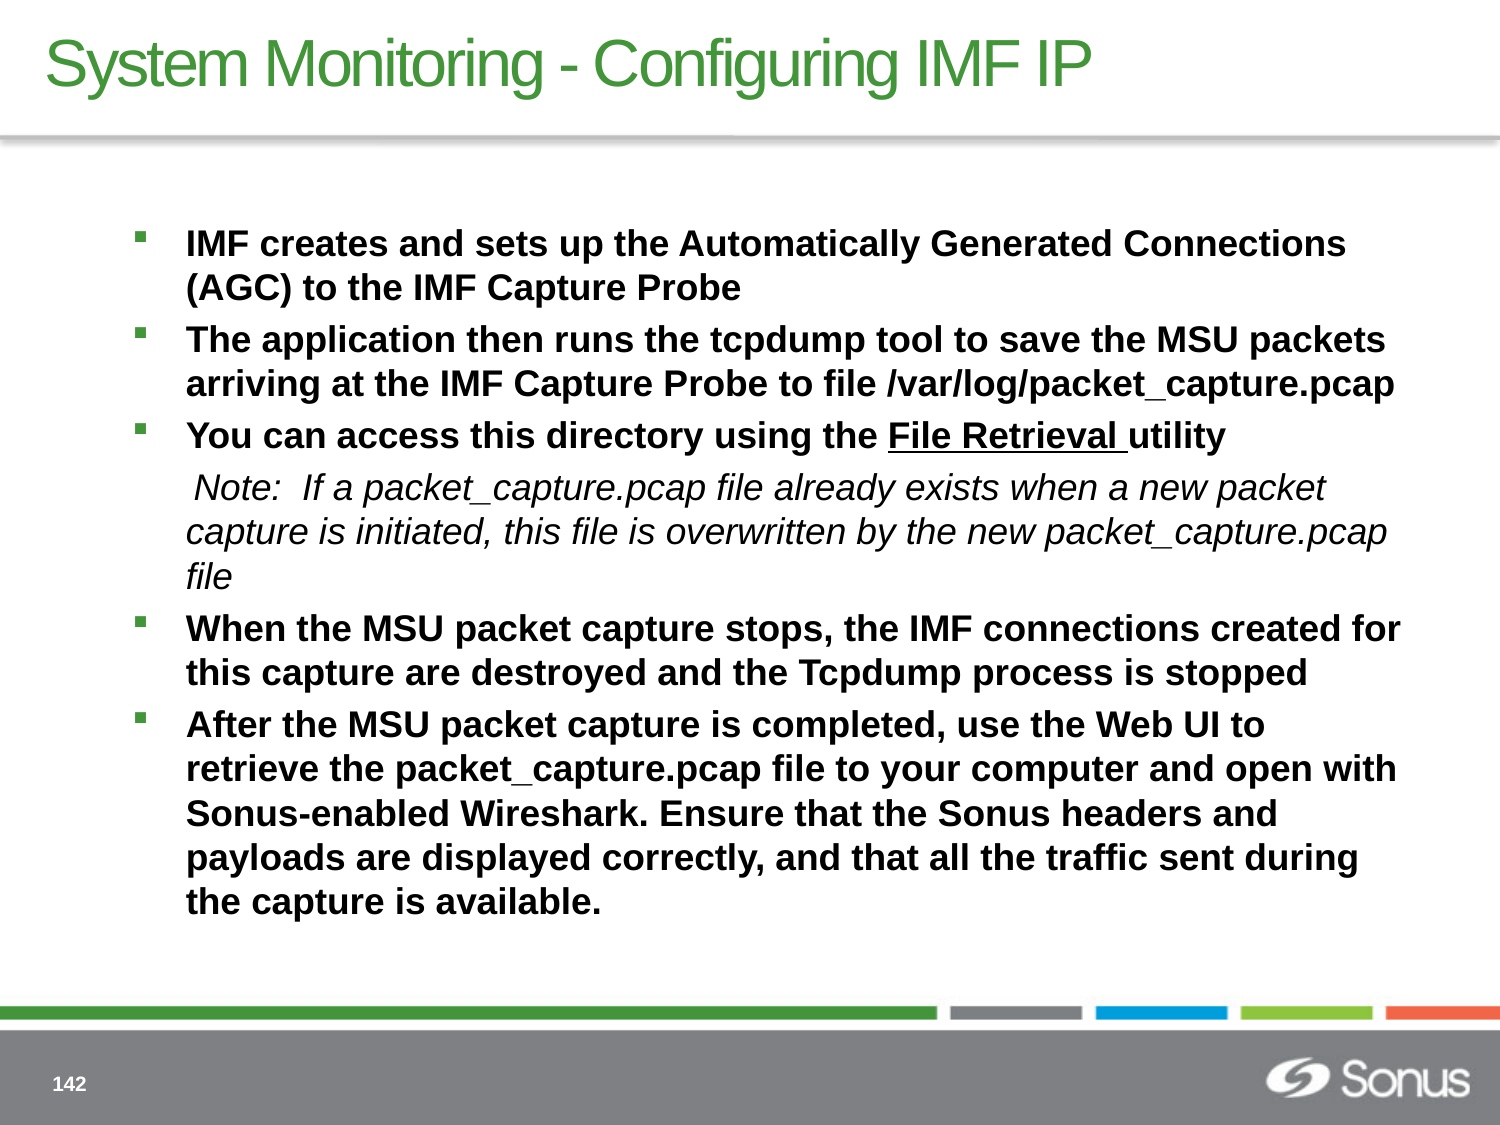

# System Monitoring - Configuring IMF IP
IMF creates and sets up the Automatically Generated Connections (AGC) to the IMF Capture Probe
The application then runs the tcpdump tool to save the MSU packets arriving at the IMF Capture Probe to file /var/log/packet_capture.pcap
You can access this directory using the File Retrieval utility
      Note:  If a packet_capture.pcap file already exists when a new packet capture is initiated, this file is overwritten by the new packet_capture.pcap file
When the MSU packet capture stops, the IMF connections created for this capture are destroyed and the Tcpdump process is stopped
After the MSU packet capture is completed, use the Web UI to retrieve the packet_capture.pcap file to your computer and open with Sonus-enabled Wireshark. Ensure that the Sonus headers and payloads are displayed correctly, and that all the traffic sent during the capture is available.